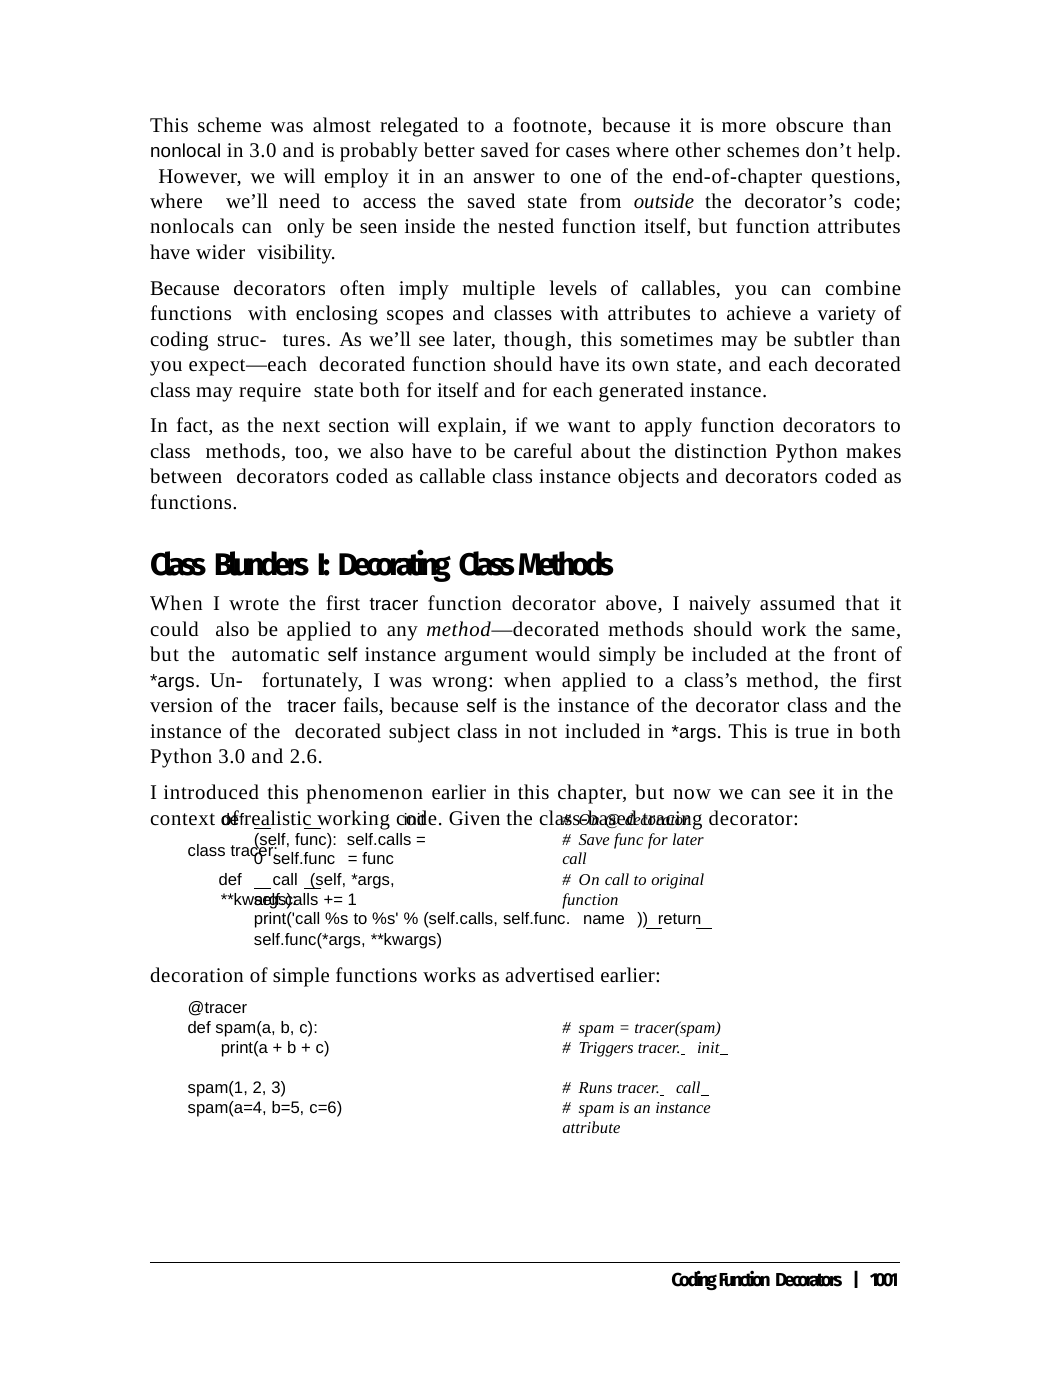

This scheme was almost relegated to a footnote, because it is more obscure than  nonlocal in 3.0 and is probably better saved for cases where other schemes don’t help.  However, we will employ it in an answer to one of the end-of-chapter questions, where  we’ll need to access the saved state from outside the decorator’s code; nonlocals can  only be seen inside the nested function itself, but function attributes have wider  visibility.
Because decorators often imply multiple levels of callables, you can combine functions  with enclosing scopes and classes with attributes to achieve a variety of coding struc-  tures. As we’ll see later, though, this sometimes may be subtler than you expect—each  decorated function should have its own state, and each decorated class may require  state both for itself and for each generated instance.
In fact, as the next section will explain, if we want to apply function decorators to class  methods, too, we also have to be careful about the distinction Python makes between  decorators coded as callable class instance objects and decorators coded as functions.

Class Blunders I: Decorating Class Methods
When I wrote the first tracer function decorator above, I naively assumed that it could  also be applied to any method—decorated methods should work the same, but the  automatic self instance argument would simply be included at the front of *args. Un-  fortunately, I was wrong: when applied to a class’s method, the first version of the  tracer fails, because self is the instance of the decorator class and the instance of the  decorated subject class in not included in *args. This is true in both Python 3.0 and 2.6.
I introduced this phenomenon earlier in this chapter, but now we can see it in the  context of realistic working code. Given the class-based tracing decorator:
class tracer:
def		init (self, func):  self.calls = 0  self.func = func
def	call (self, *args, **kwargs):
# On @ decorator
# Save func for later call

# On call to original function
self.calls += 1
print('call %s to %s' % (self.calls, self.func. name ))  return self.func(*args, **kwargs)
decoration of simple functions works as advertised earlier:
@tracer

def spam(a, b, c):  print(a + b + c)
# spam = tracer(spam)
# Triggers tracer. init
spam(1, 2, 3)  spam(a=4, b=5, c=6)
# Runs tracer. call
# spam is an instance attribute

Coding Function Decorators  |  1001